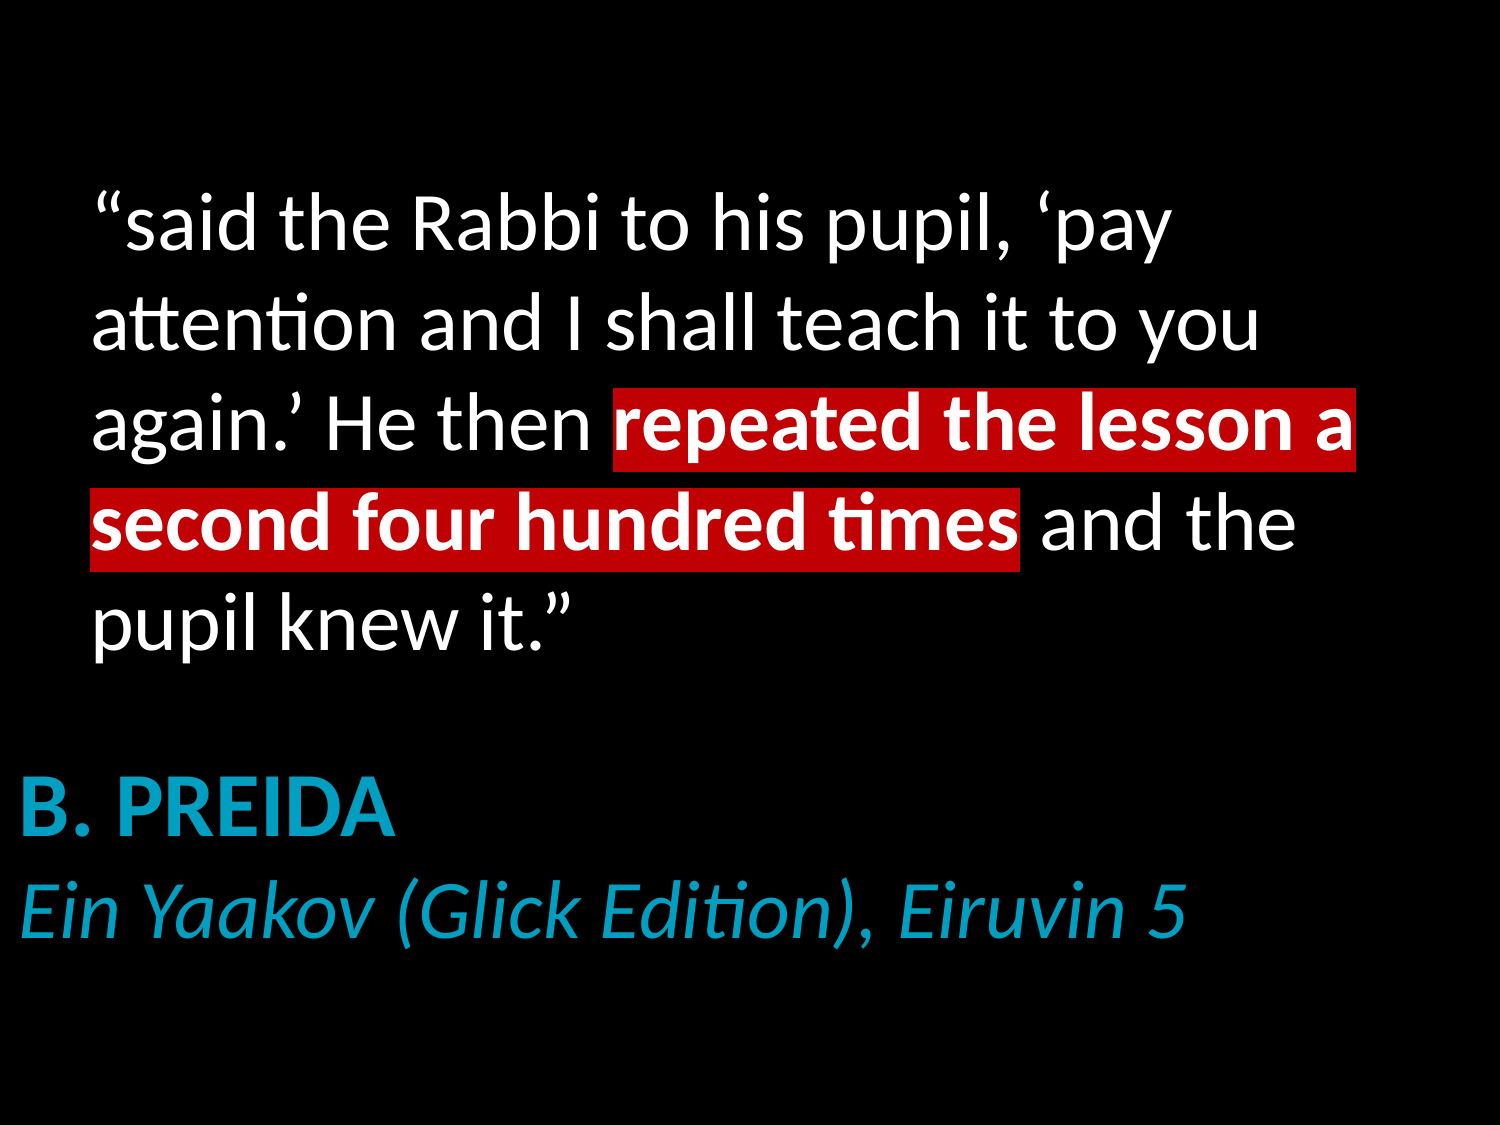

# “said the Rabbi to his pupil, ‘pay attention and I shall teach it to you again.’ He then repeated the lesson a second four hundred times and the pupil knew it.”
B. Preida
Ein Yaakov (Glick Edition), Eiruvin 5